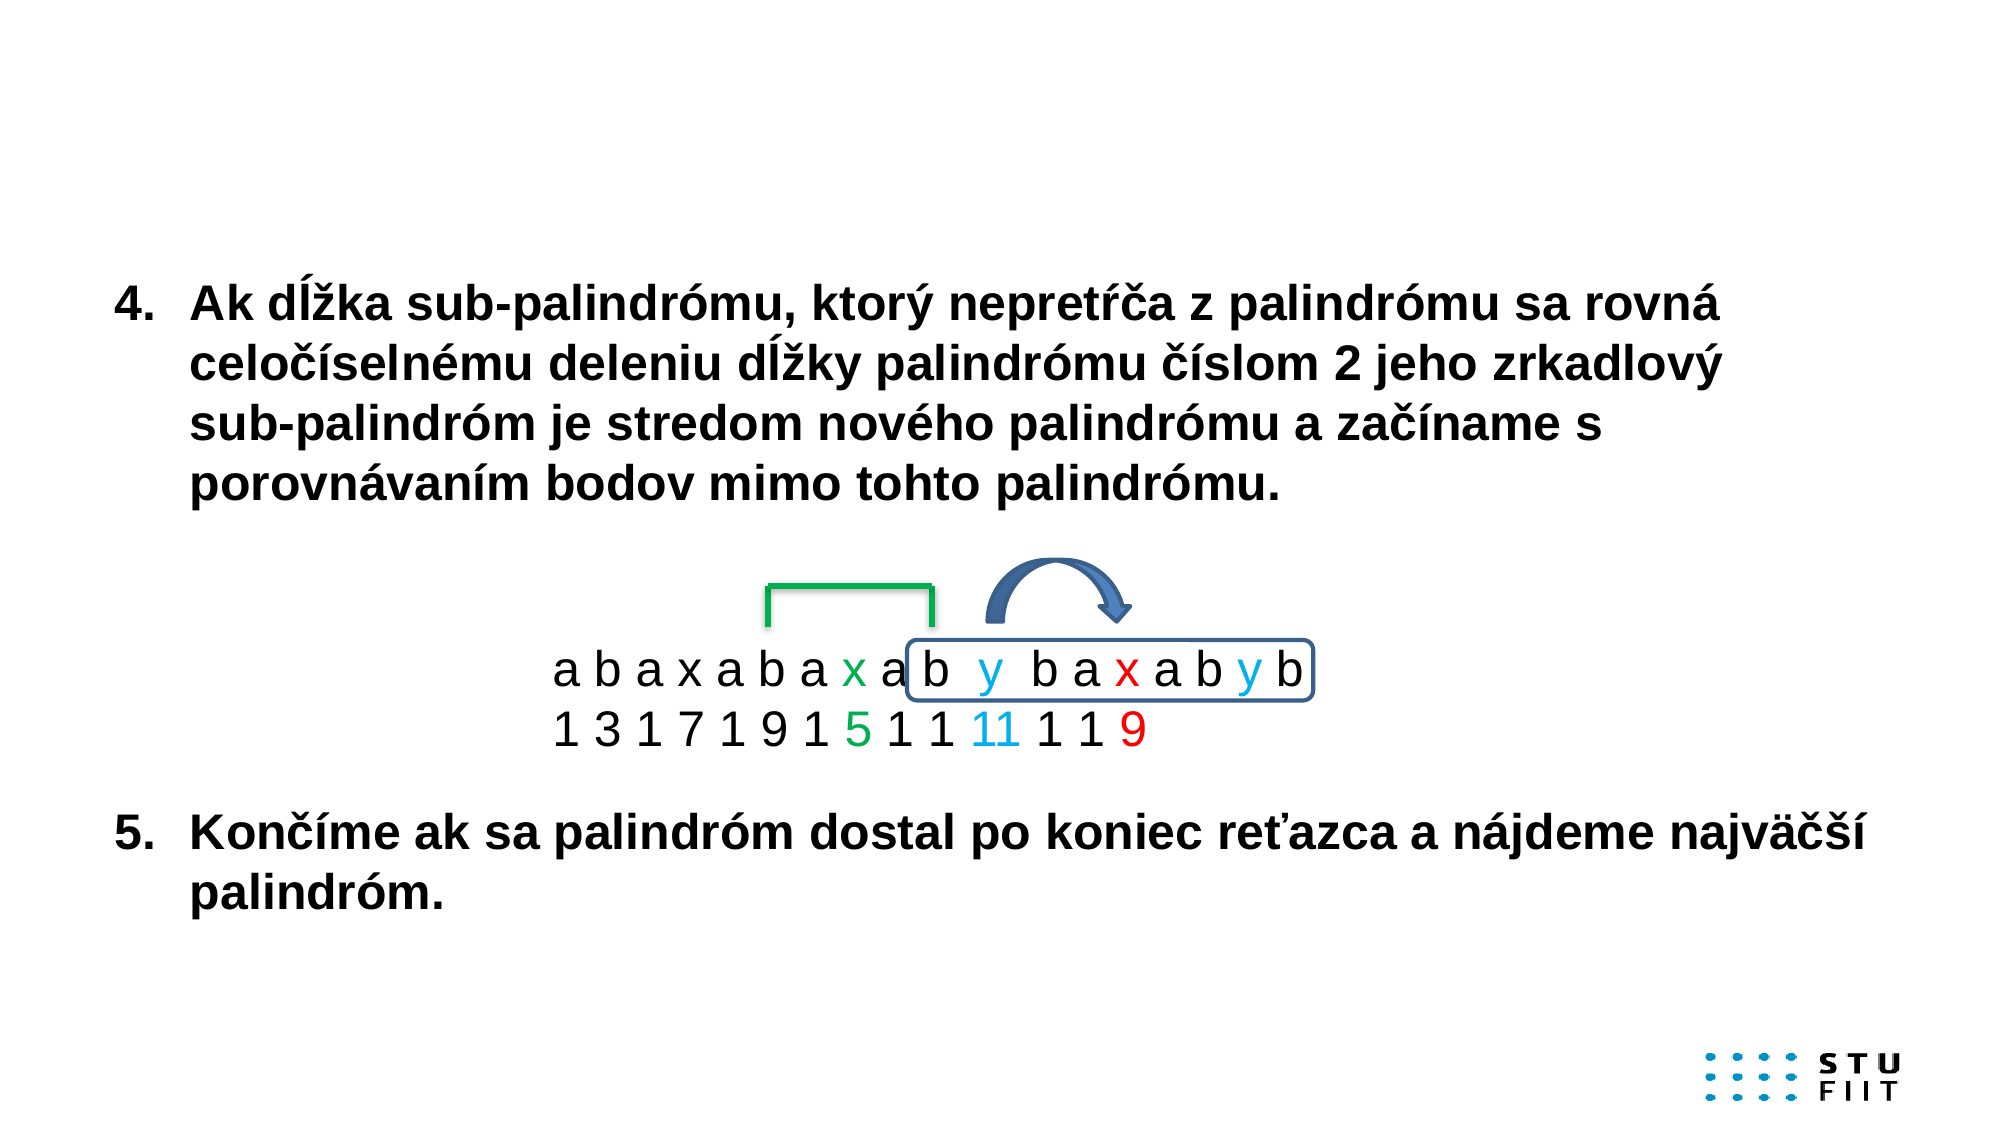

#
Ak dĺžka sub-palindrómu, ktorý nepretŕča z palindrómu sa rovná celočíselnému deleniu dĺžky palindrómu číslom 2 jeho zrkadlový
sub-palindróm je stredom nového palindrómu a začíname s porovnávaním bodov mimo tohto palindrómu.

Končíme ak sa palindróm dostal po koniec reťazca a nájdeme najväčší palindróm.

a b a x a b a x a b  y  b a x a b y b
1 3 1 7 1 9 1 5 1 1 11 1 1 9